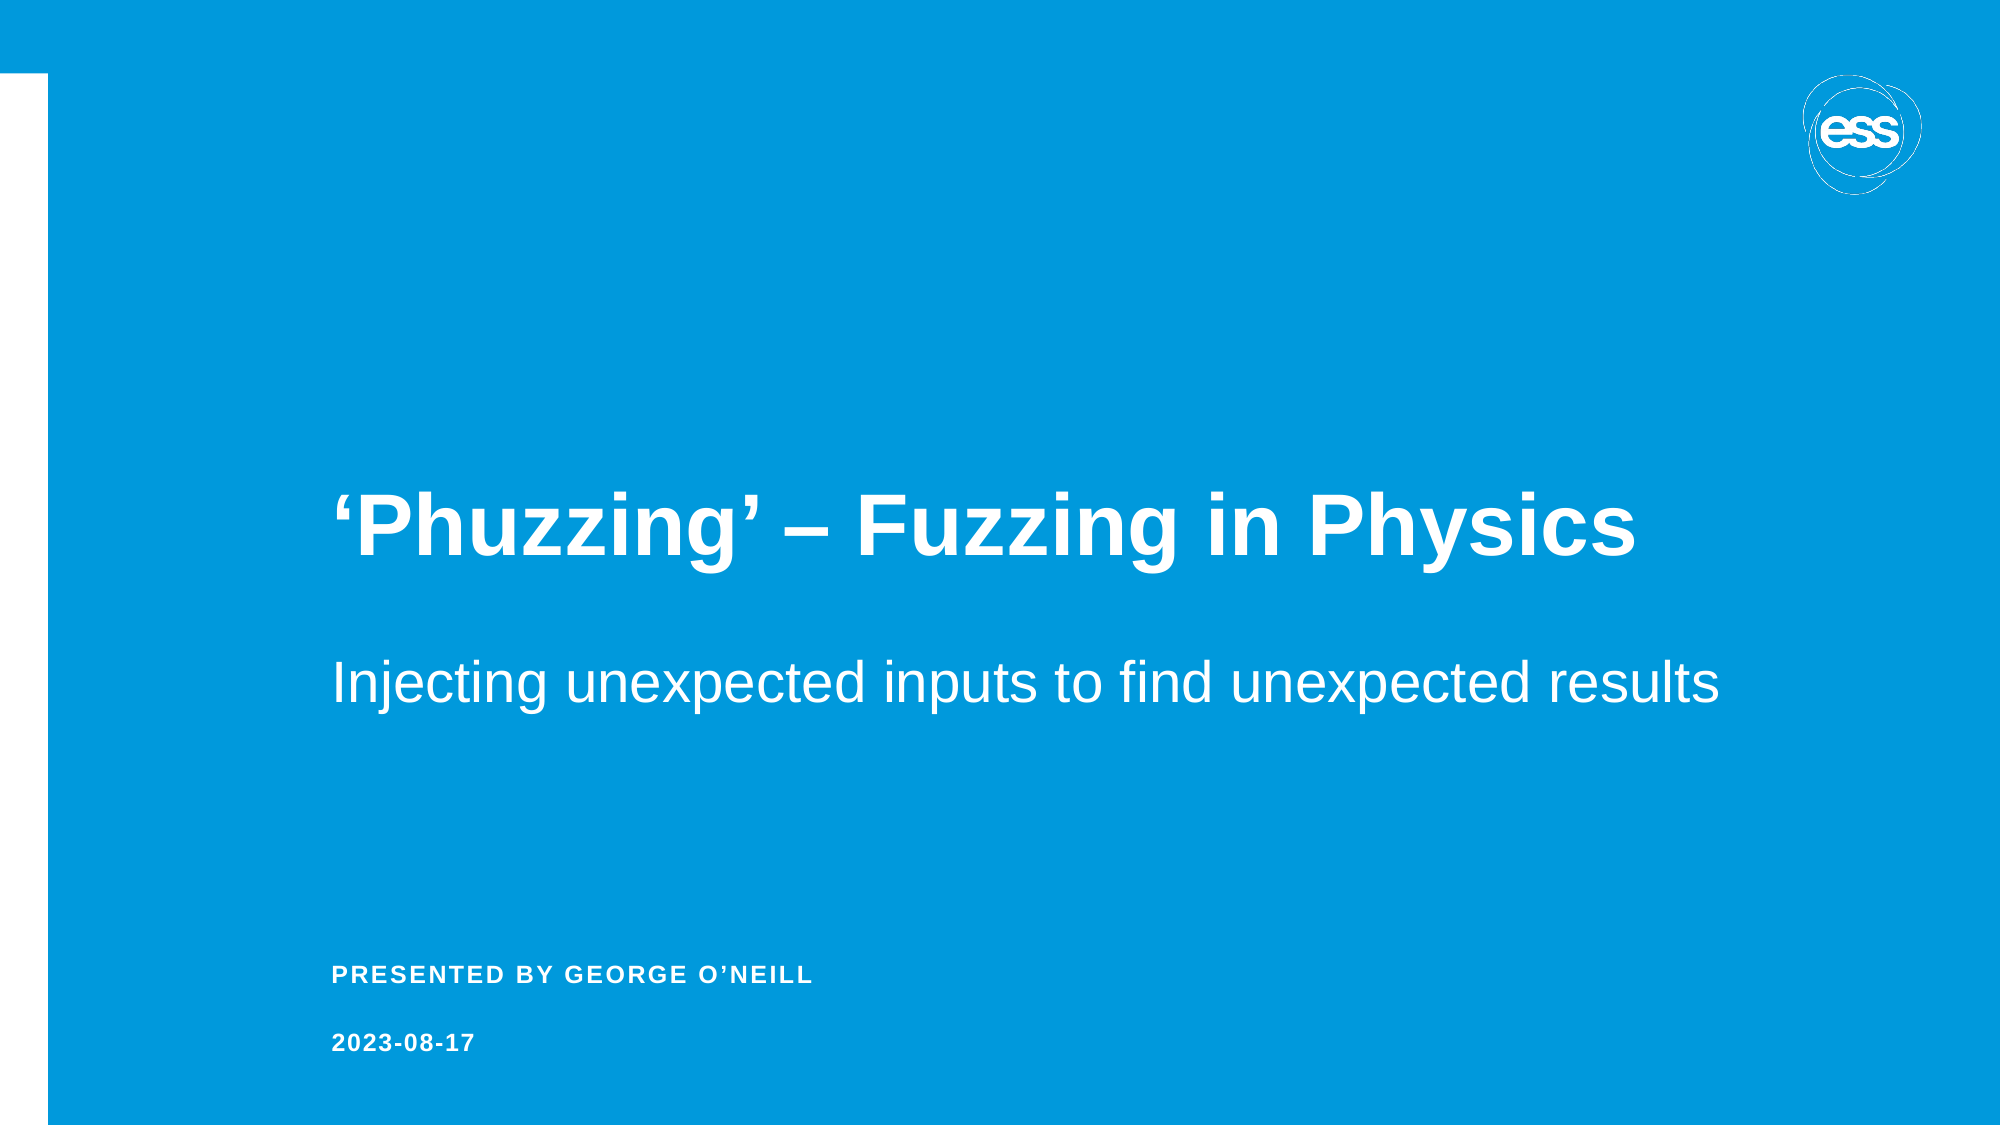

# ‘Phuzzing’ – Fuzzing in Physics
Injecting unexpected inputs to find unexpected results
PRESENTED BY George O’Neill
2023-08-17